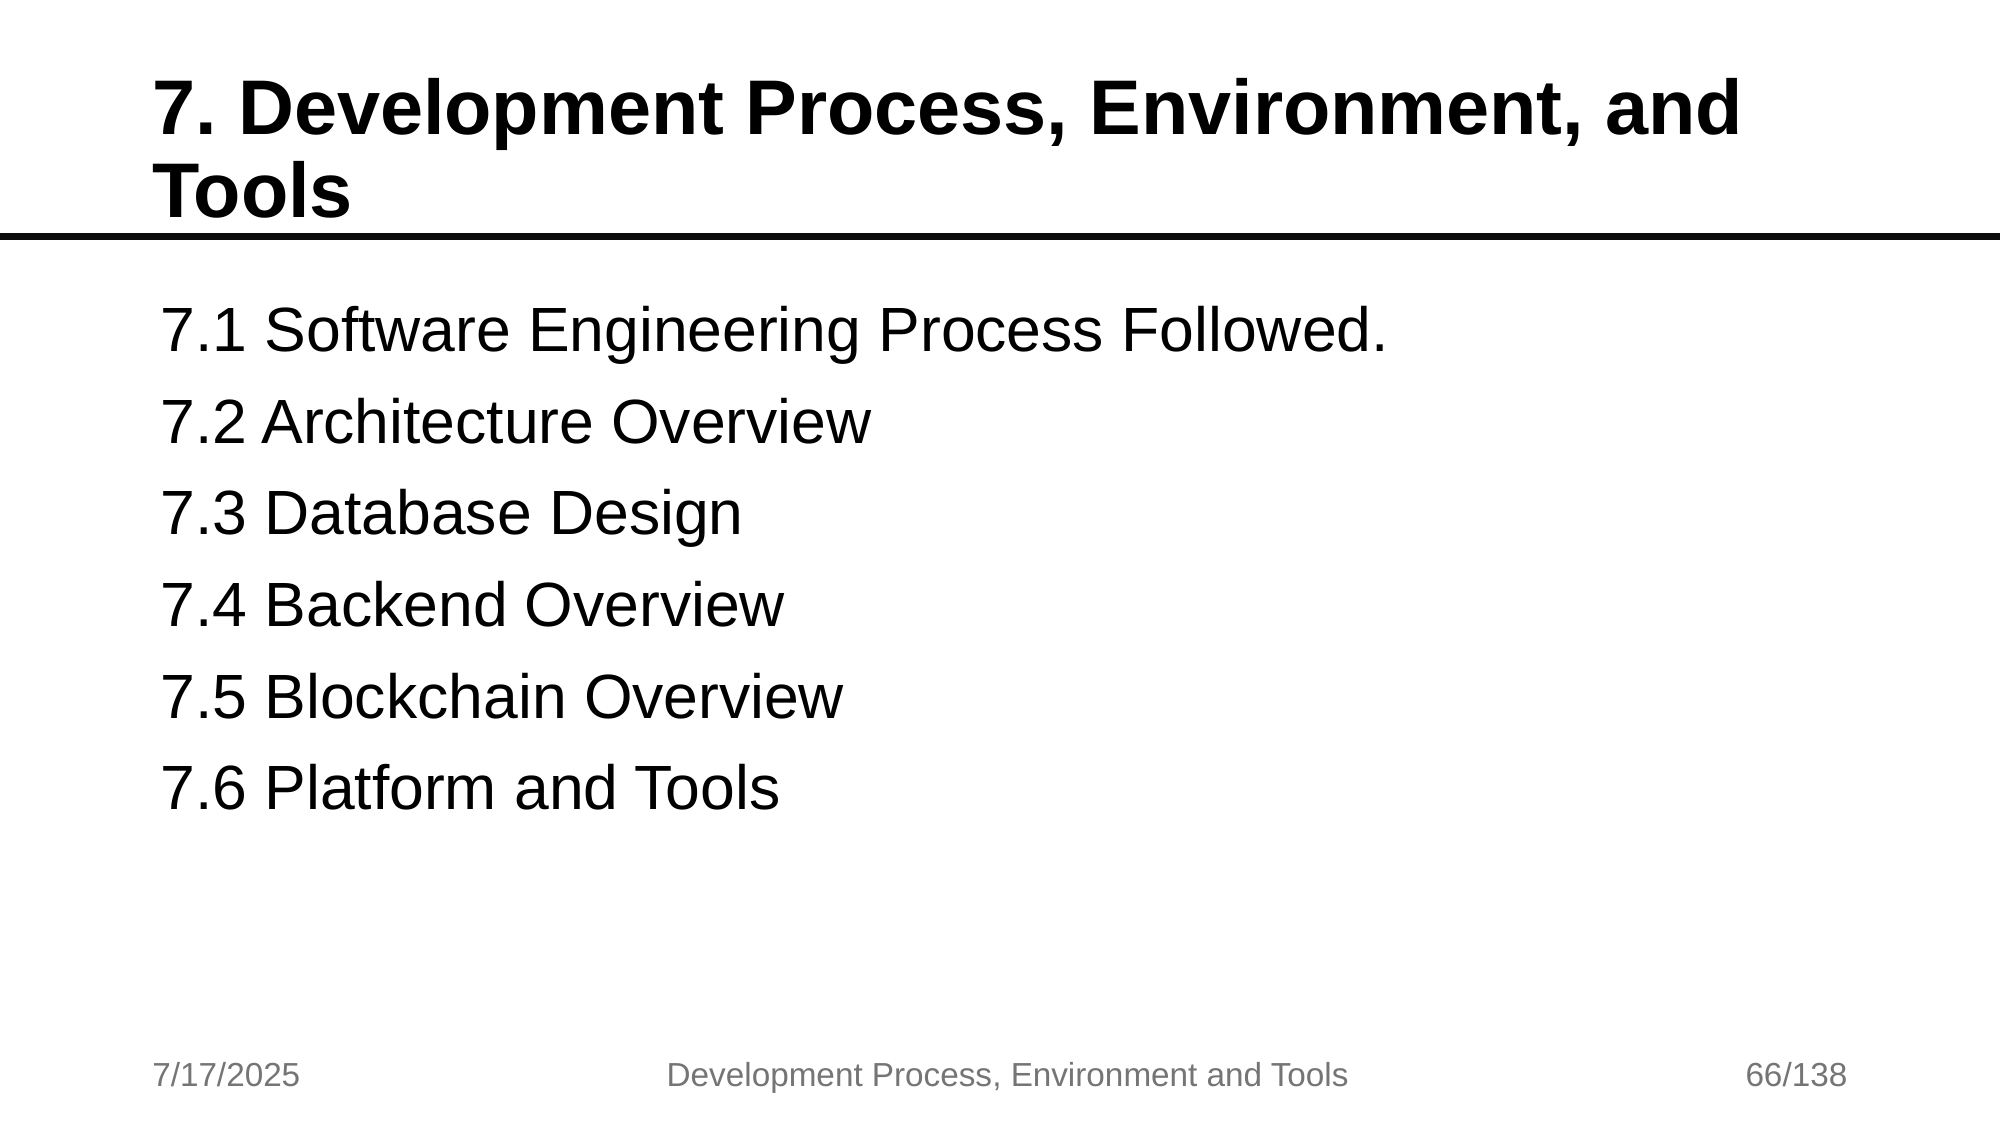

# 7. Development Process, Environment, and Tools
7.1 Software Engineering Process Followed.
7.2 Architecture Overview
7.3 Database Design
7.4 Backend Overview
7.5 Blockchain Overview
7.6 Platform and Tools

7/17/2025
Development Process, Environment and Tools
66/138